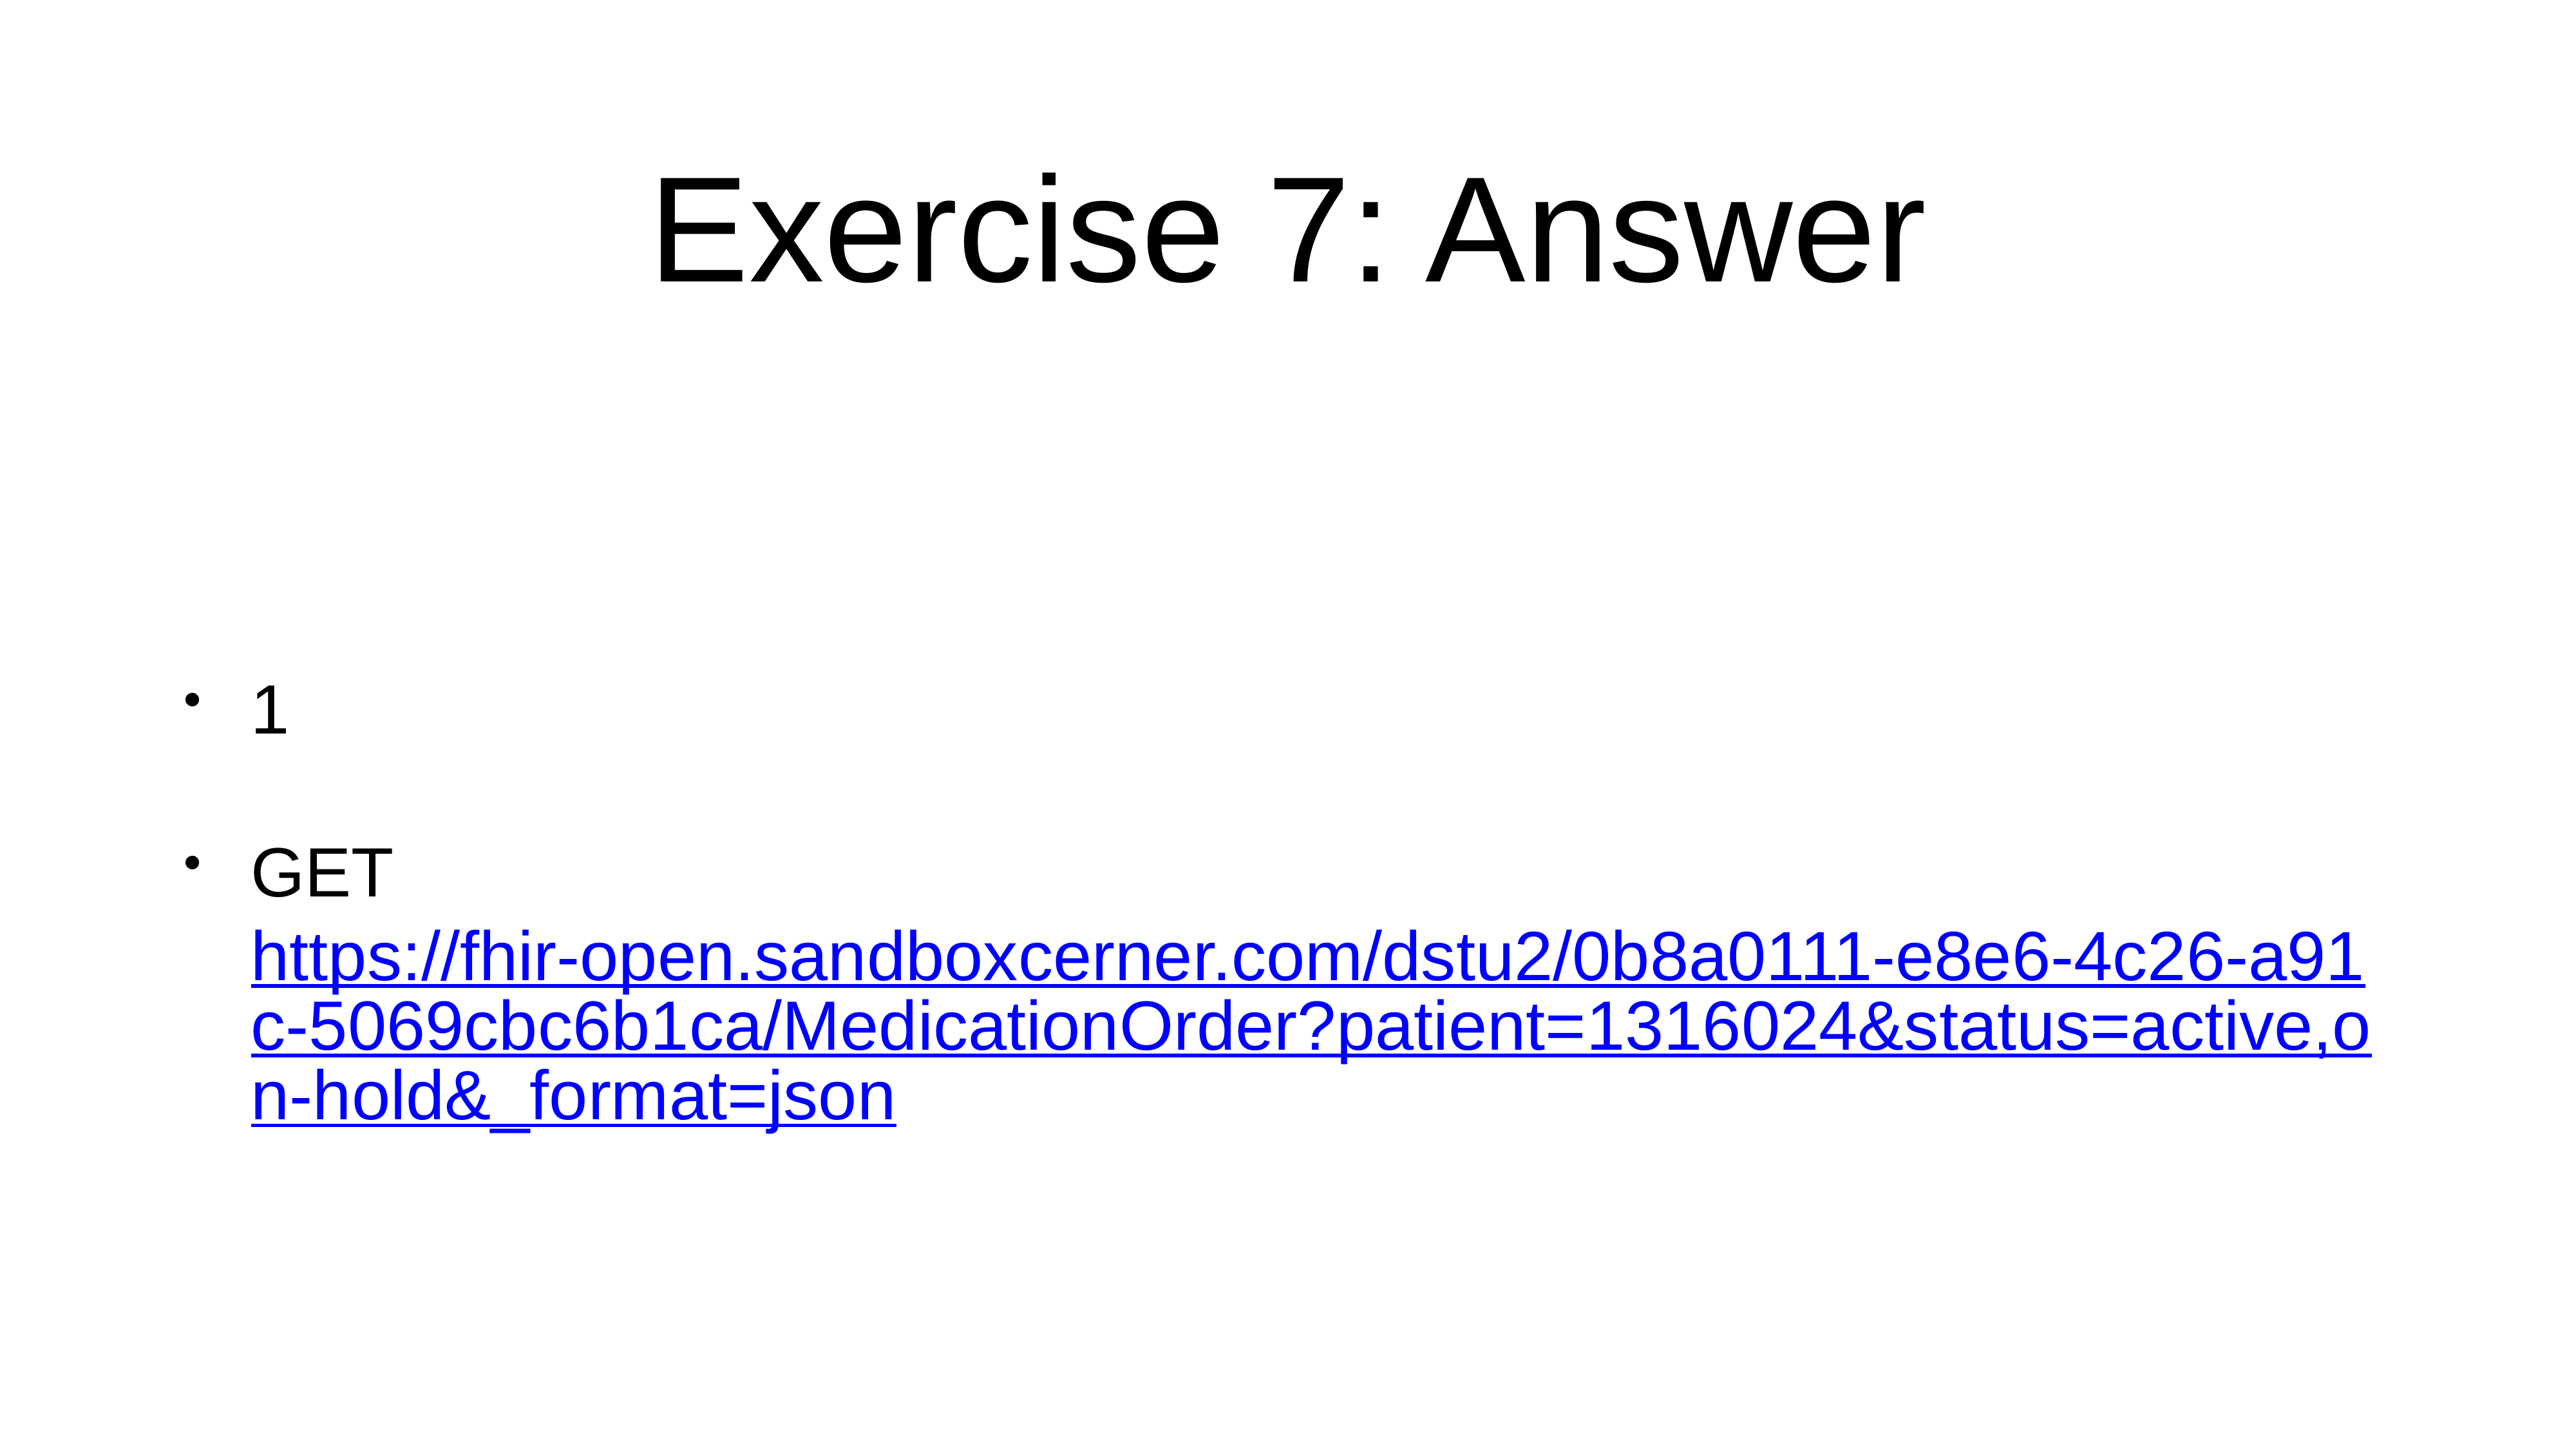

# Exercise 7: Answer
1
GET https://fhir-open.sandboxcerner.com/dstu2/0b8a0111-e8e6-4c26-a91c-5069cbc6b1ca/MedicationOrder?patient=1316024&status=active,on-hold&_format=json